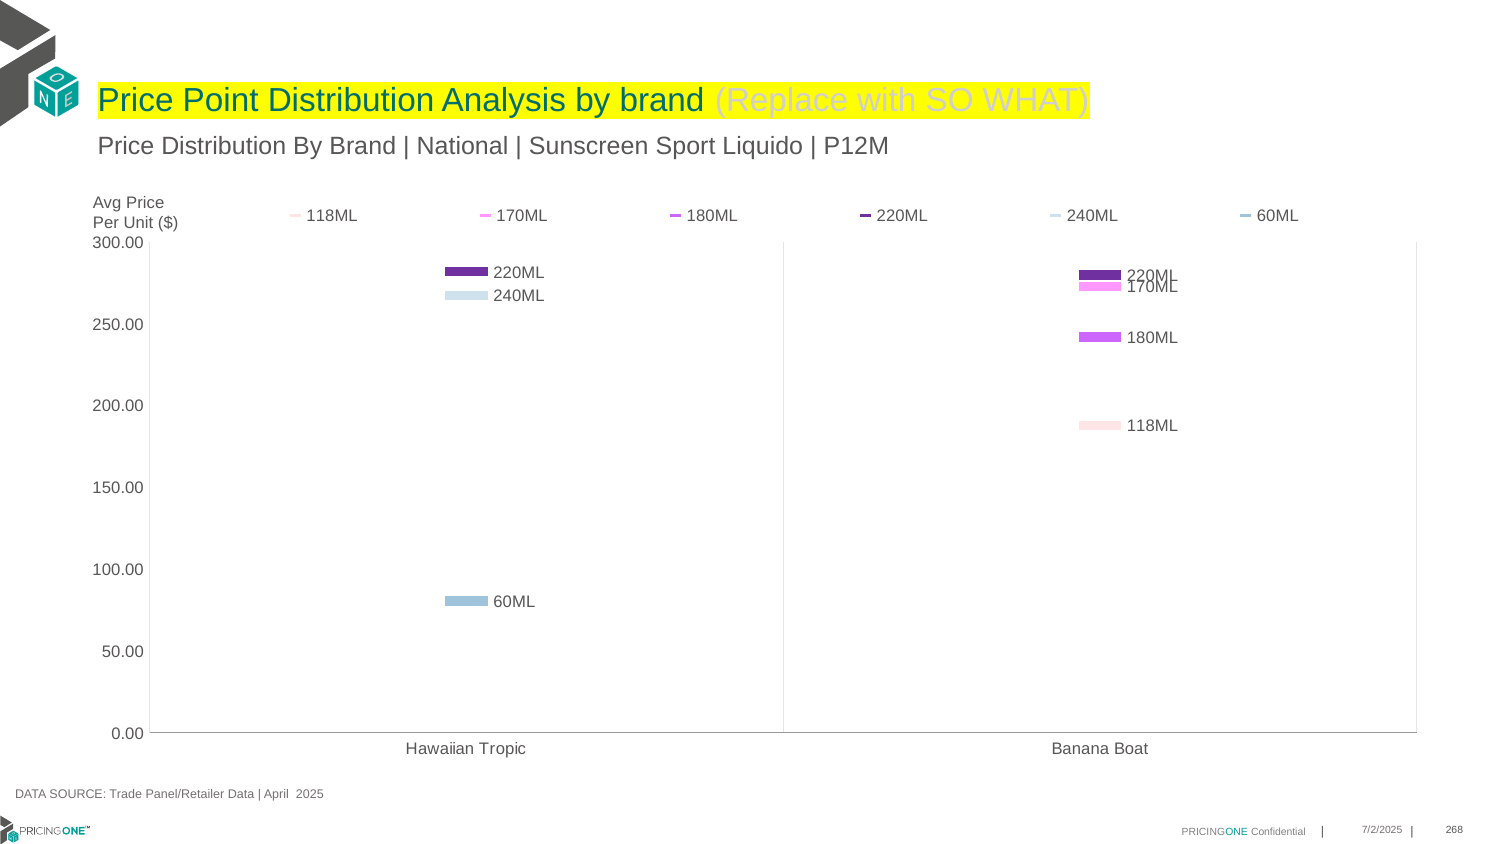

# Price Point Distribution Analysis by brand (Replace with SO WHAT)
Price Distribution By Brand | National | Sunscreen Sport Liquido | P12M

### Chart

| Category | 118ML | 170ML | 180ML | 220ML | 240ML | 60ML |
|---|---|---|---|---|---|---|
| Hawaiian Tropic | None | None | None | 281.749 | 267.1431 | 80.5567 |
| Banana Boat | 188.0 | 272.7032 | 241.9235 | 279.7299 | None | None |
Avg Price
Per Unit ($)
DATA SOURCE: Trade Panel/Retailer Data | April  2025
7/2/2025
268